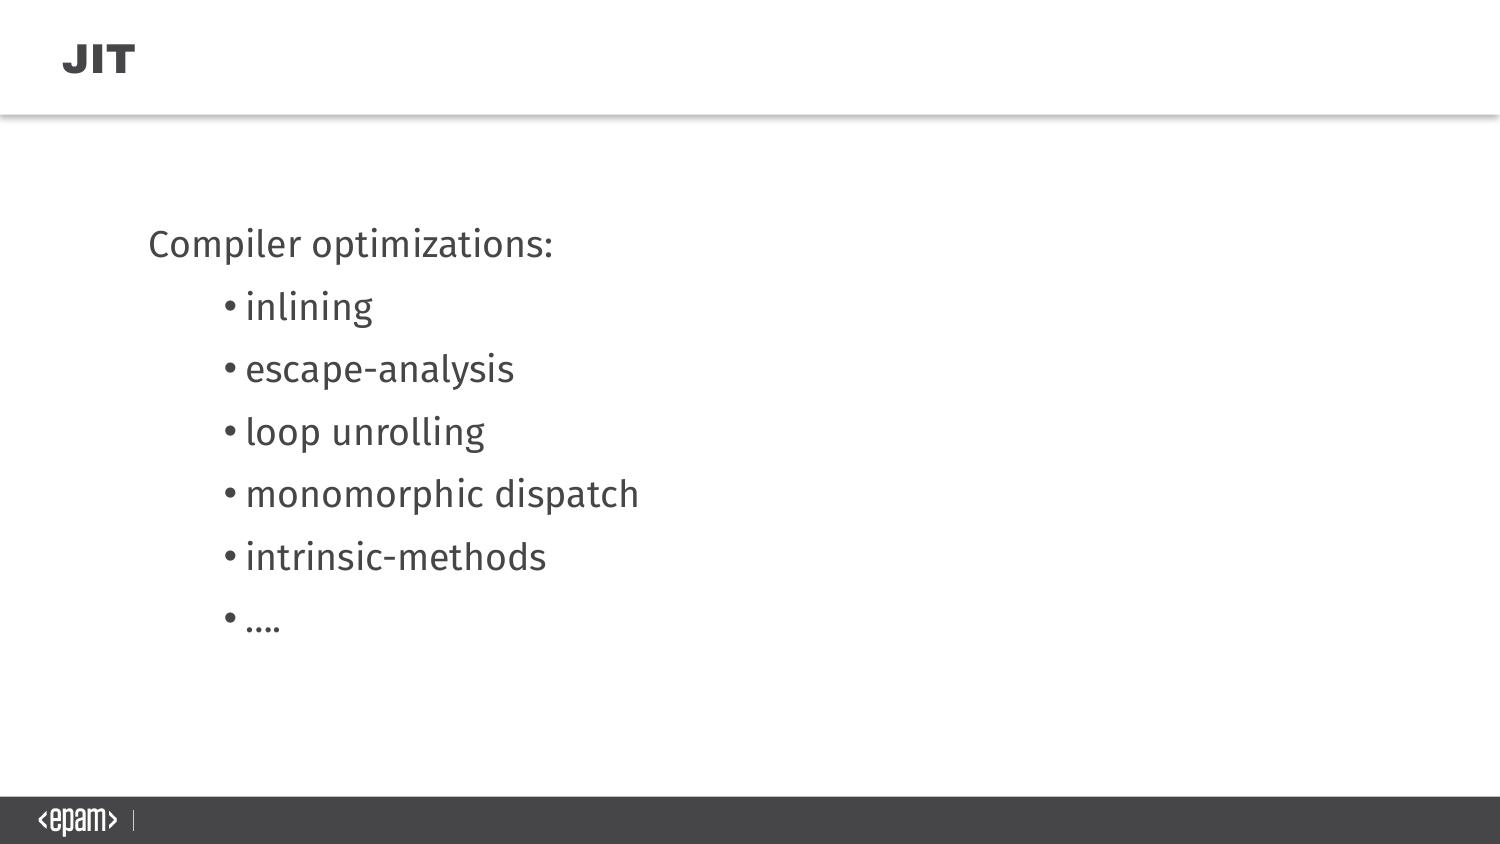

Jit
Compiler optimizations:
inlining
escape-analysis
loop unrolling
monomorphic dispatch
intrinsic-methods
….
38